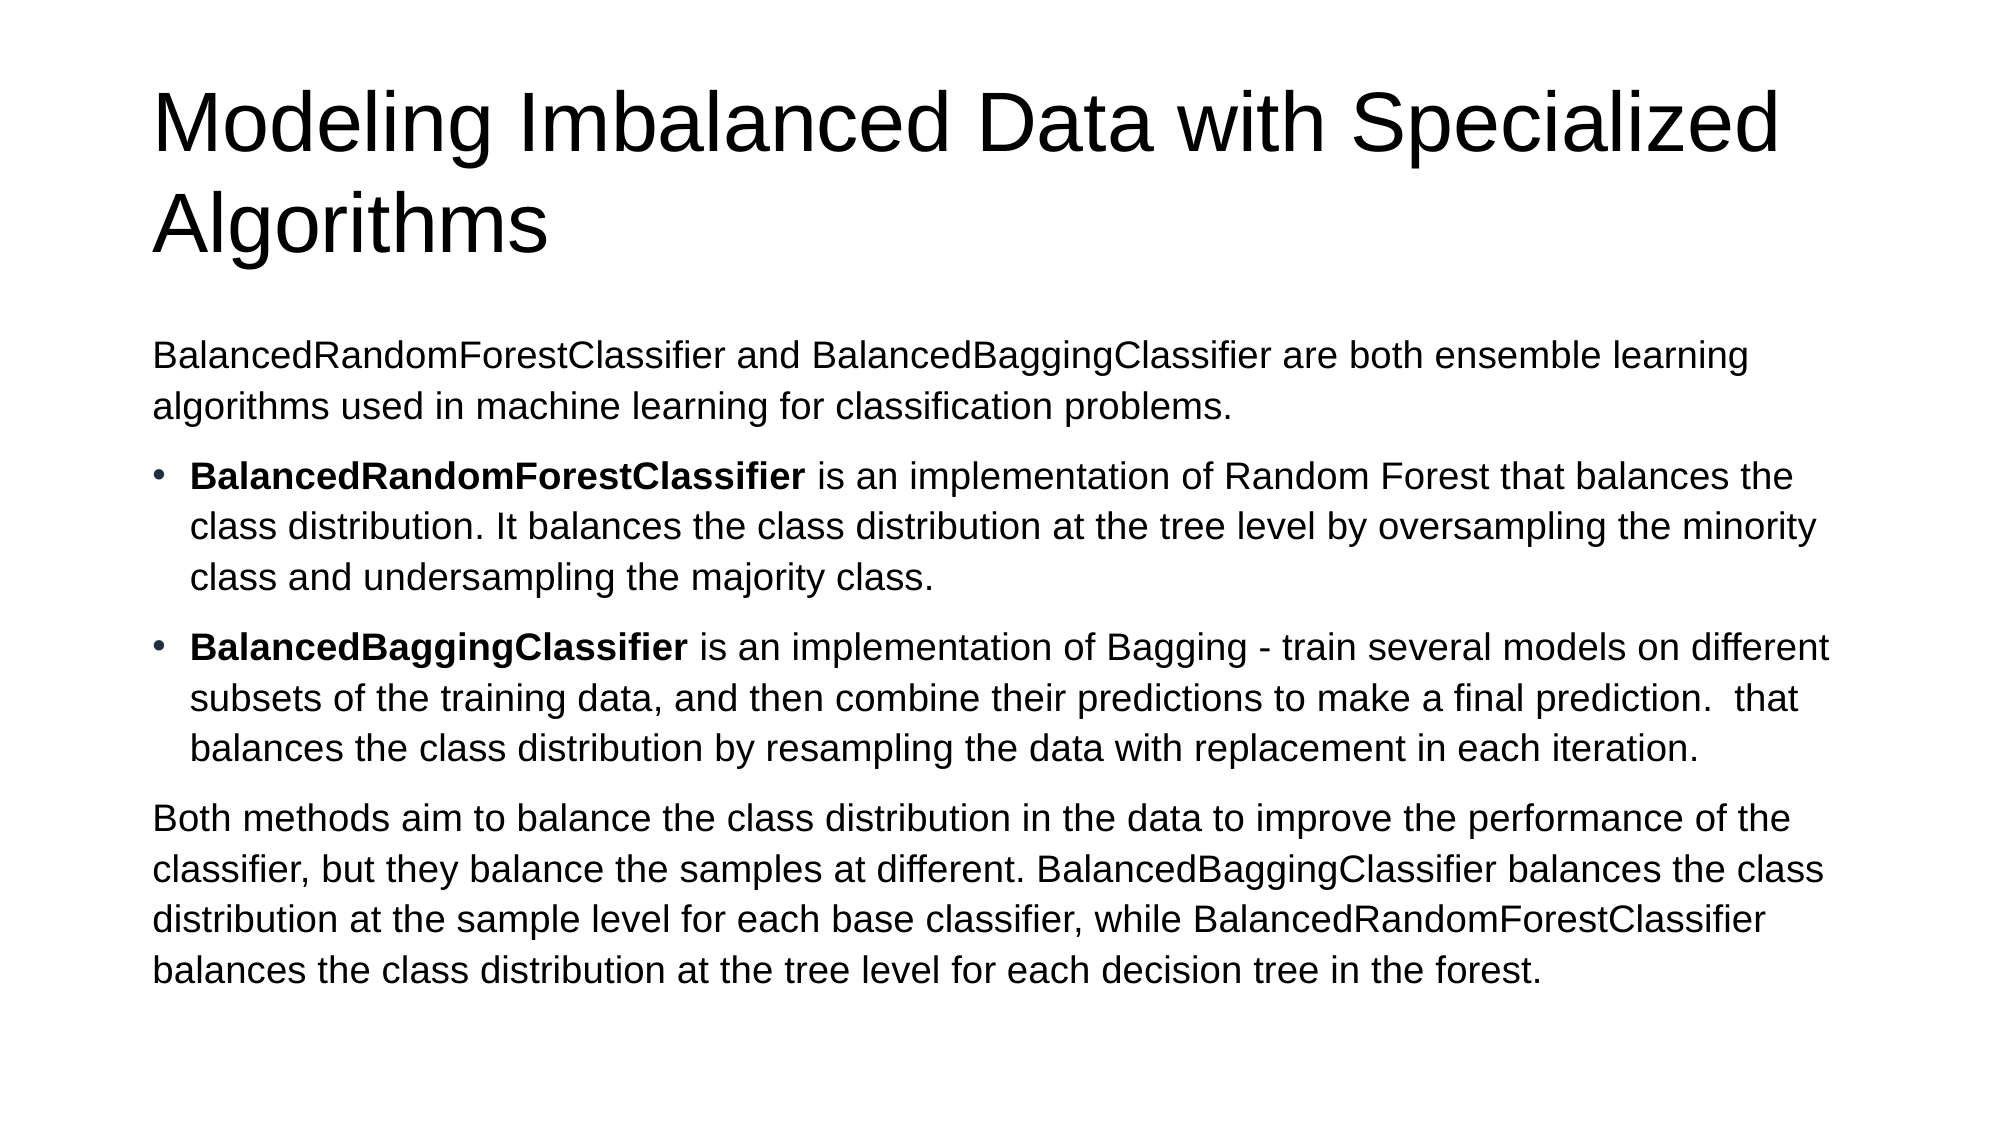

# Modeling Imbalanced Data with Specialized Algorithms
BalancedRandomForestClassifier and BalancedBaggingClassifier are both ensemble learning algorithms used in machine learning for classification problems.
BalancedRandomForestClassifier is an implementation of Random Forest that balances the class distribution. It balances the class distribution at the tree level by oversampling the minority class and undersampling the majority class.
BalancedBaggingClassifier is an implementation of Bagging - train several models on different subsets of the training data, and then combine their predictions to make a final prediction.  that balances the class distribution by resampling the data with replacement in each iteration.
Both methods aim to balance the class distribution in the data to improve the performance of the classifier, but they balance the samples at different. BalancedBaggingClassifier balances the class distribution at the sample level for each base classifier, while BalancedRandomForestClassifier balances the class distribution at the tree level for each decision tree in the forest.